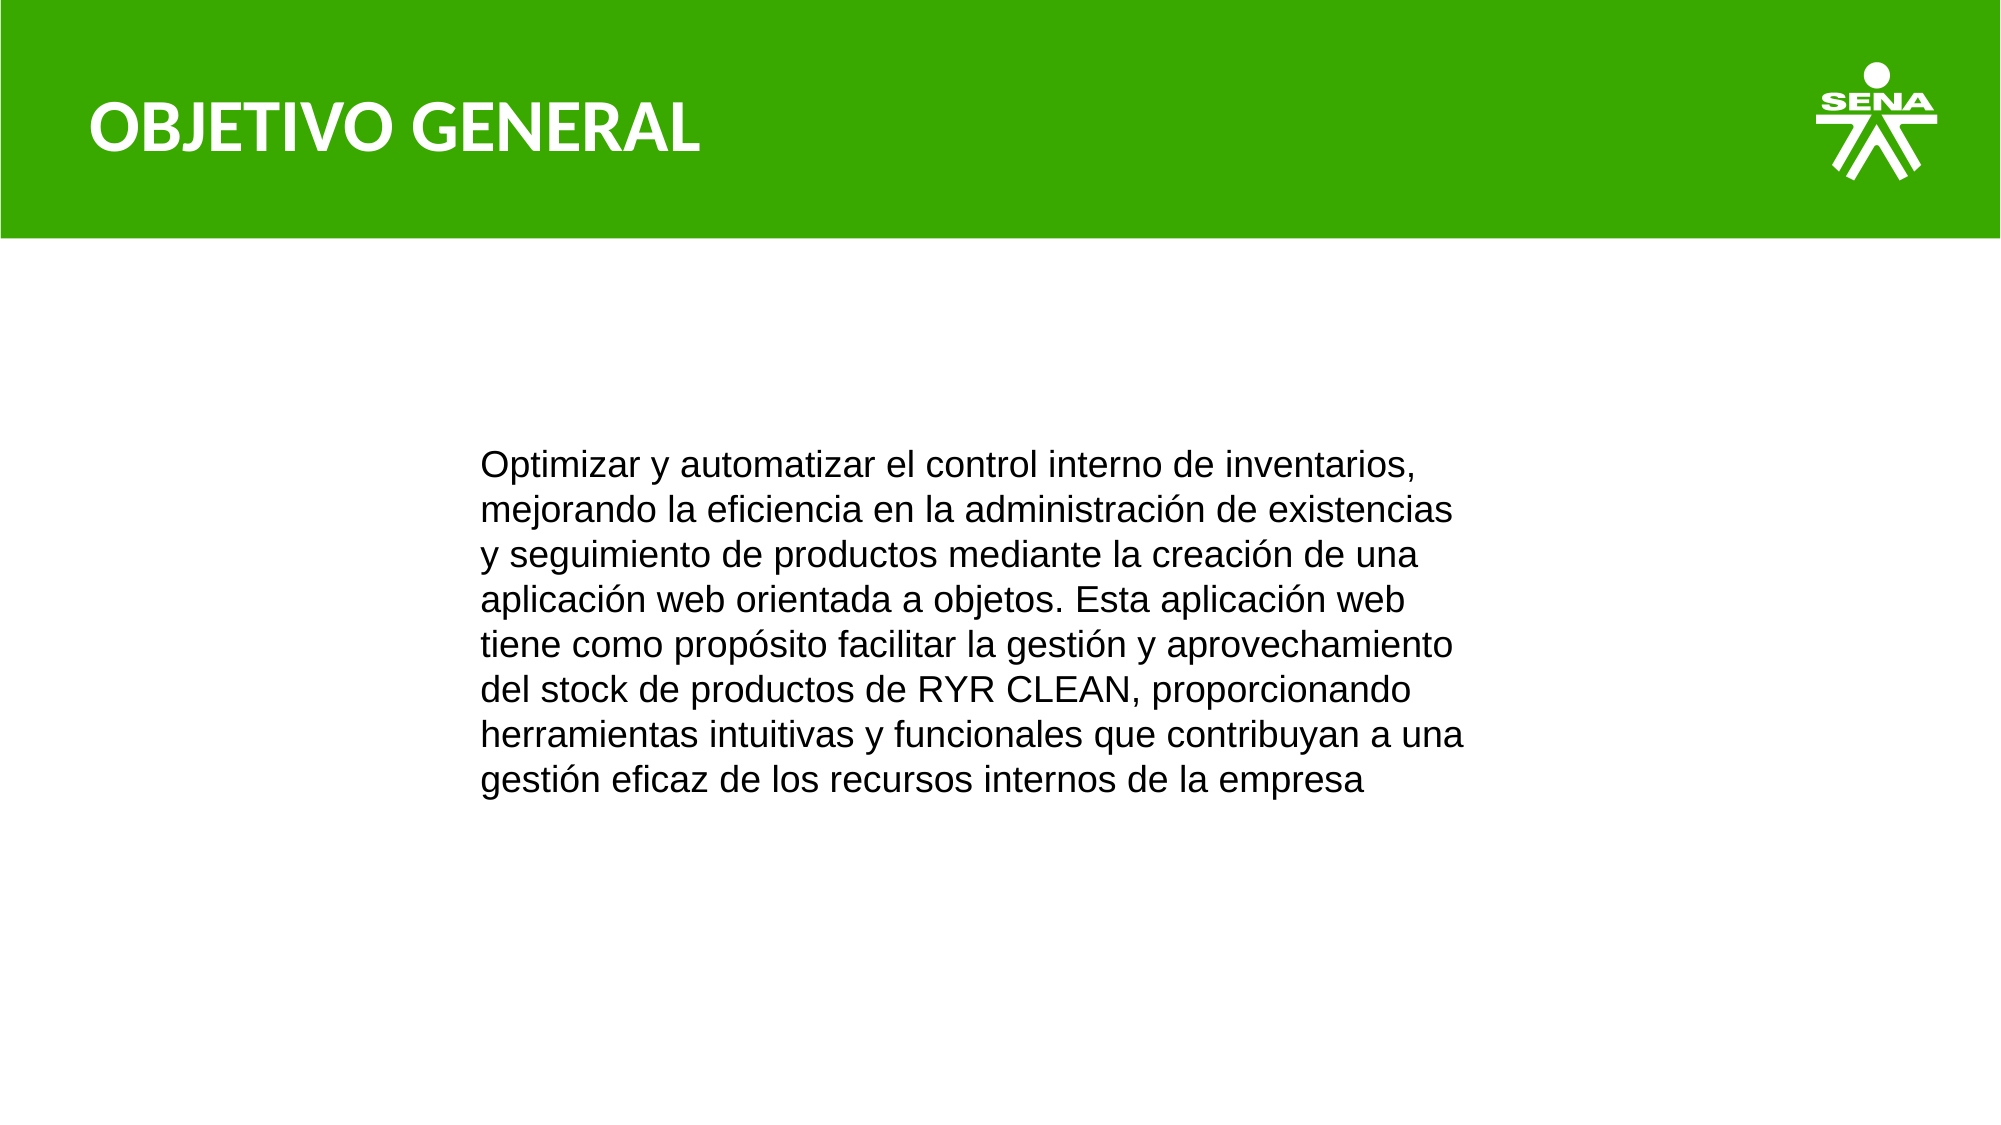

# OBJETIVO GENERAL

Optimizar y automatizar el control interno de inventarios, mejorando la eficiencia en la administración de existencias y seguimiento de productos mediante la creación de una aplicación web orientada a objetos. Esta aplicación web tiene como propósito facilitar la gestión y aprovechamiento del stock de productos de RYR CLEAN, proporcionando herramientas intuitivas y funcionales que contribuyan a una gestión eficaz de los recursos internos de la empresa